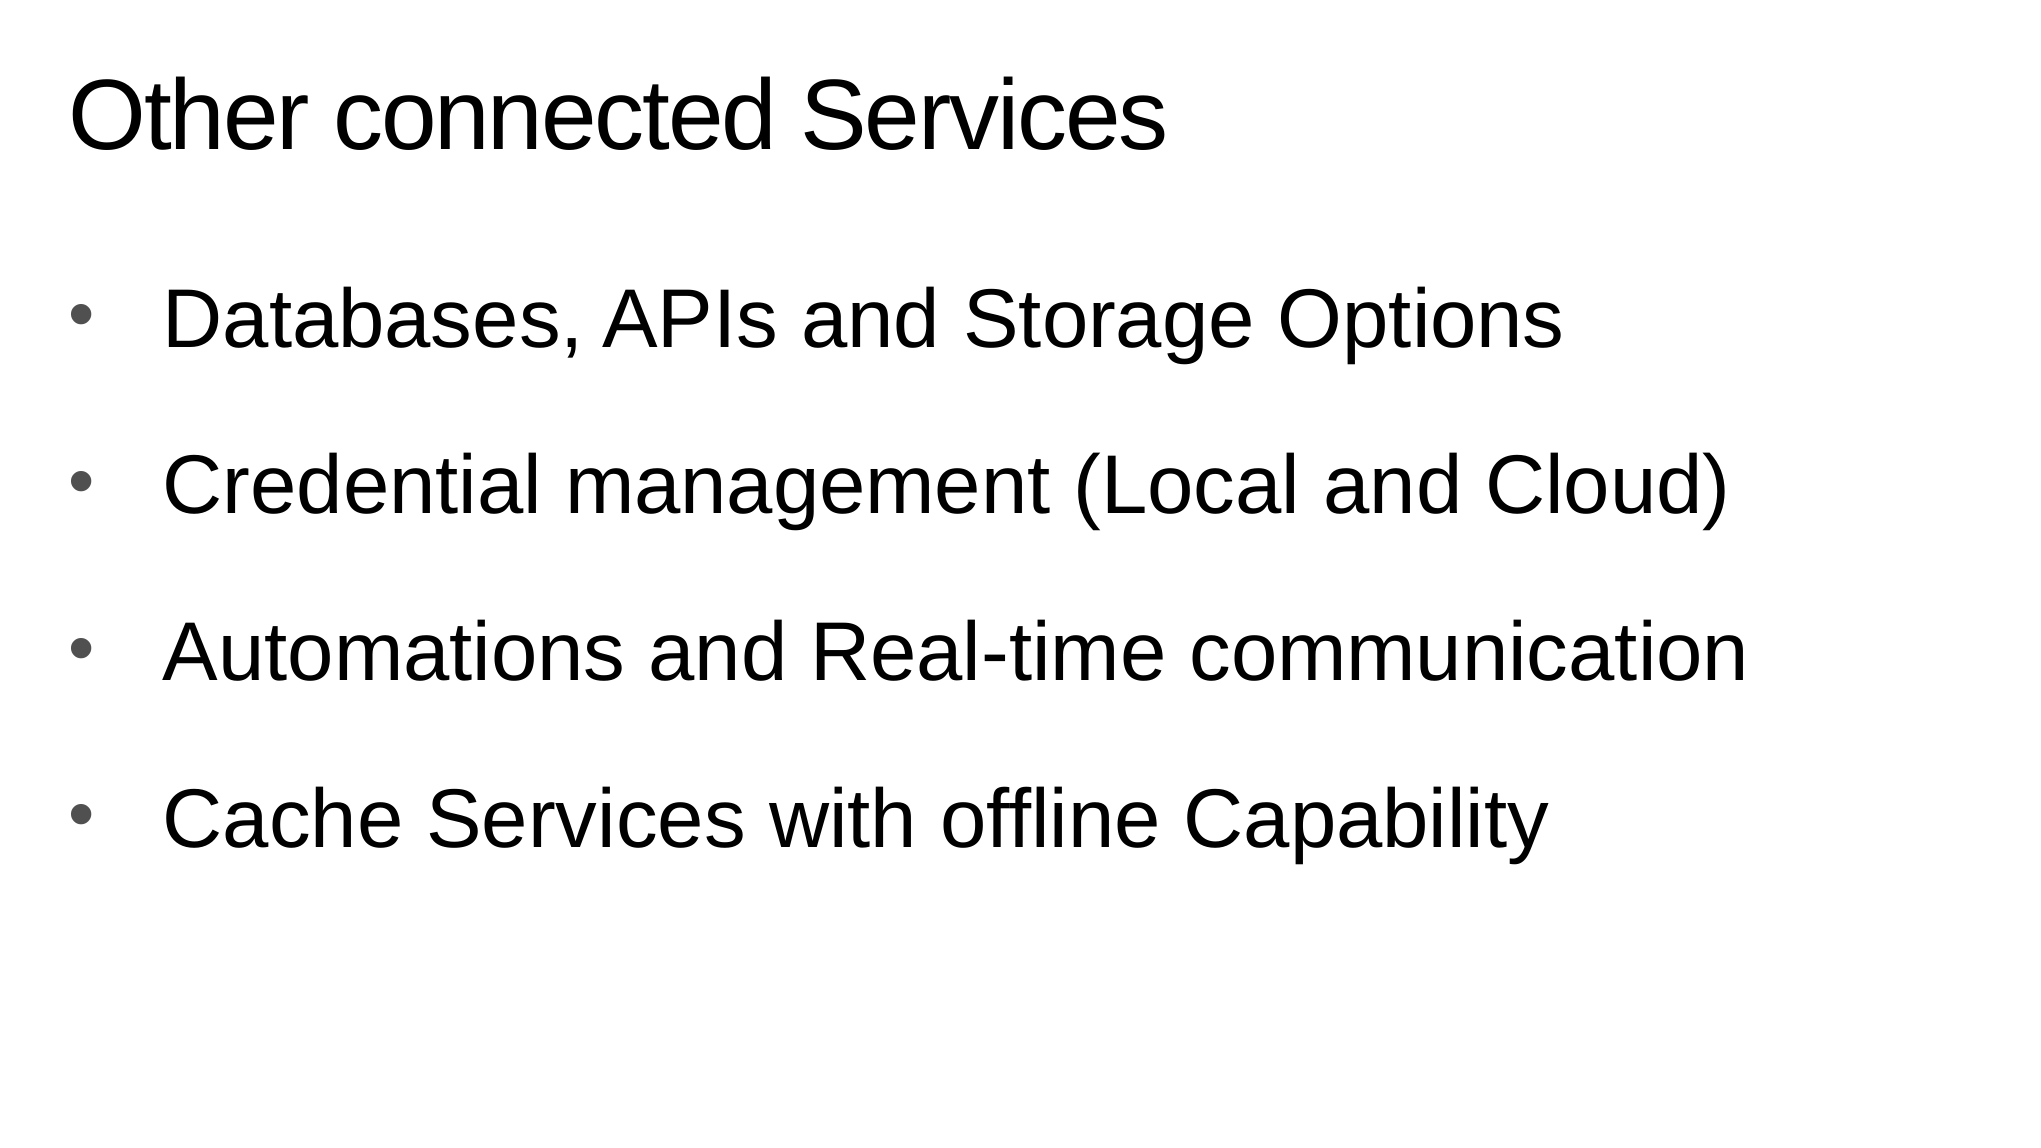

# Other connected Services
Databases, APIs and Storage Options
Credential management (Local and Cloud)
Automations and Real-time communication
Cache Services with offline Capability